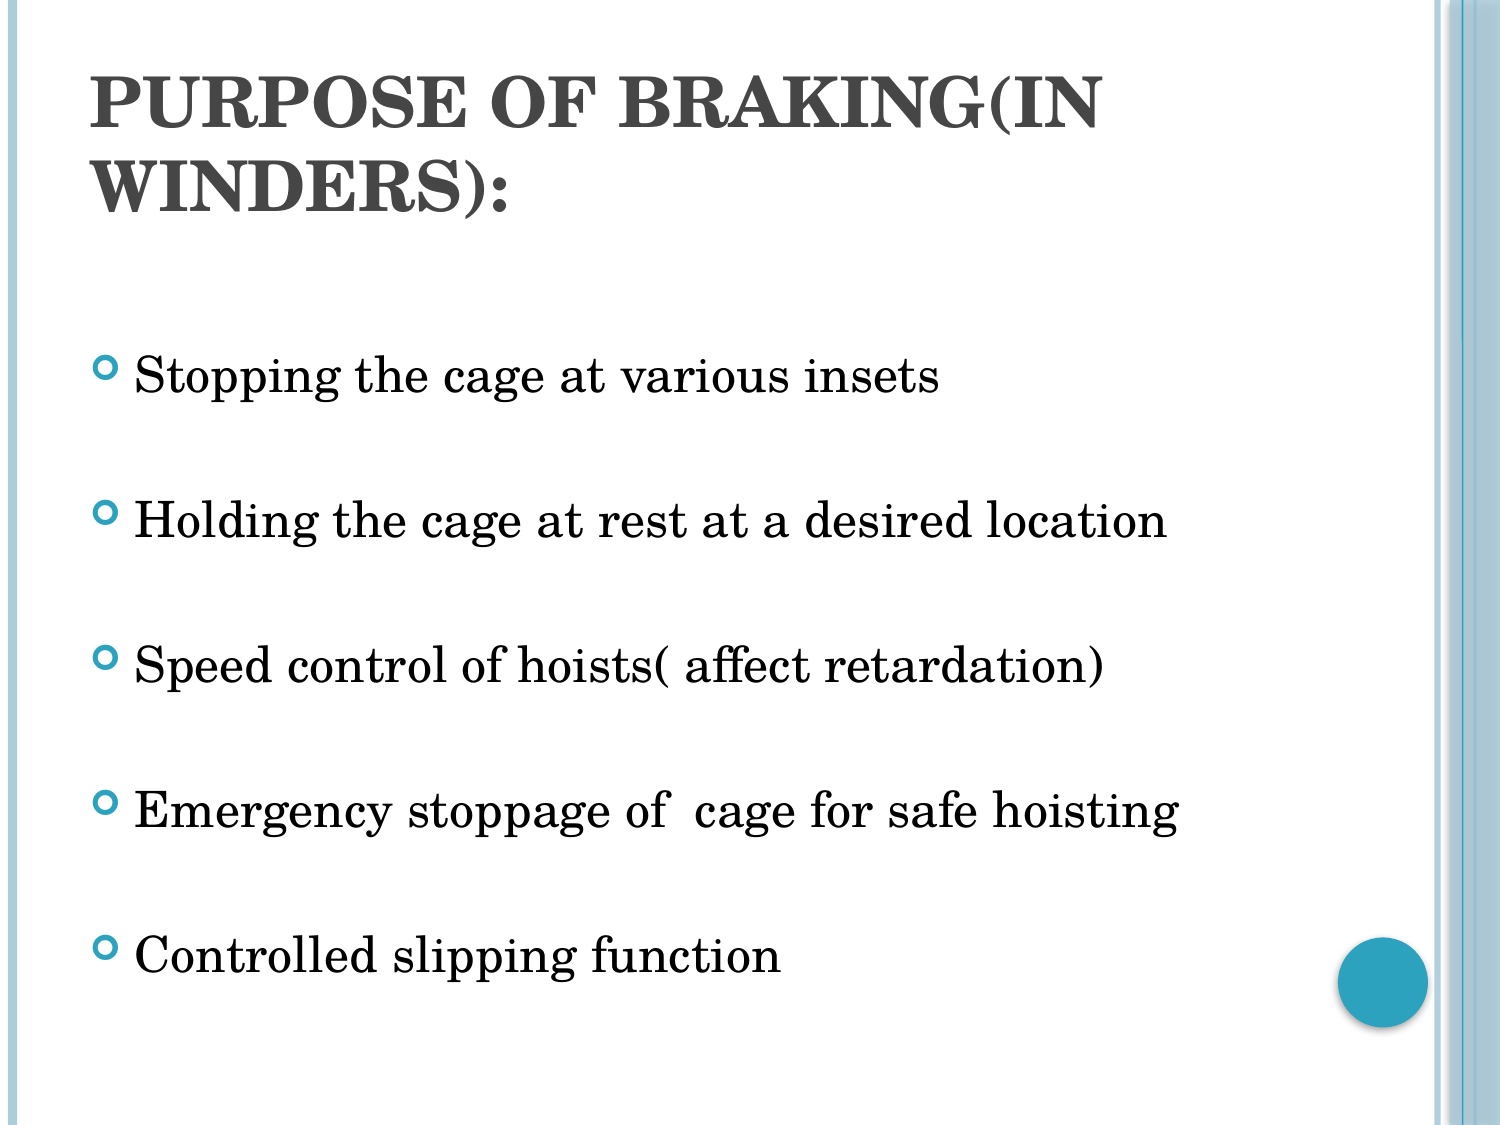

# Purpose of braking(in winders):

Stopping the cage at various insets

Holding the cage at rest at a desired location

Speed control of hoists( affect retardation)

Emergency stoppage of  cage for safe hoisting

Controlled slipping function